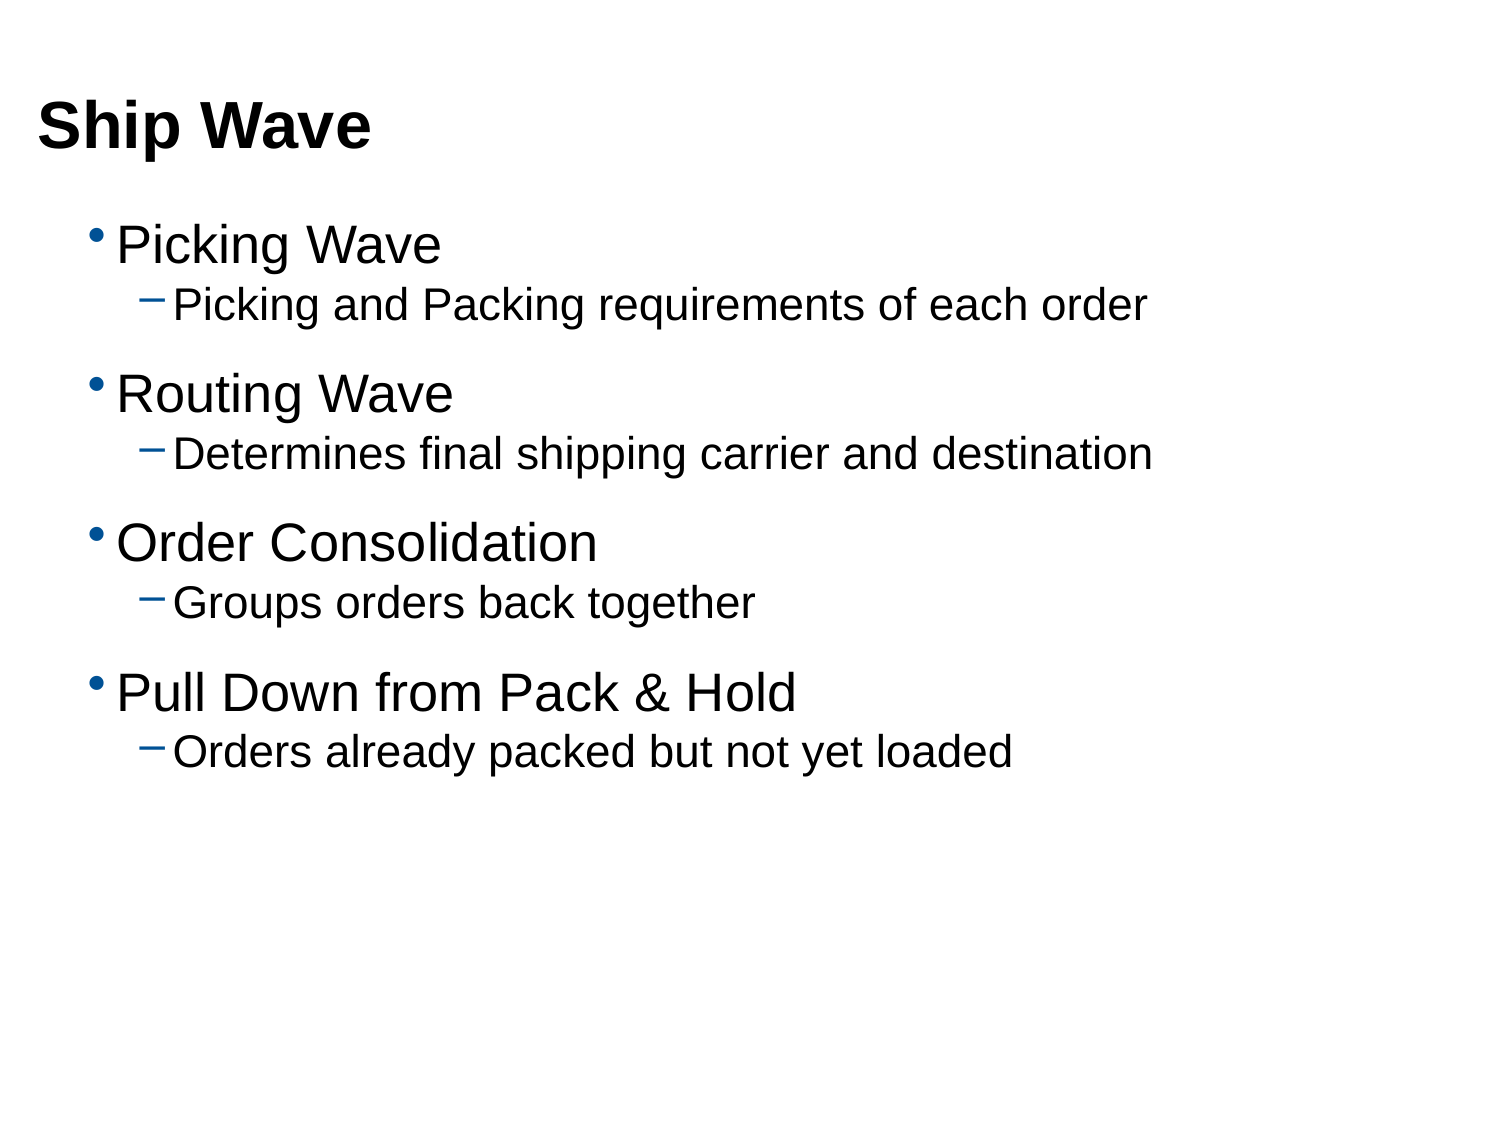

# Ship Wave
Picking Wave
Picking and Packing requirements of each order
Routing Wave
Determines final shipping carrier and destination
Order Consolidation
Groups orders back together
Pull Down from Pack & Hold
Orders already packed but not yet loaded